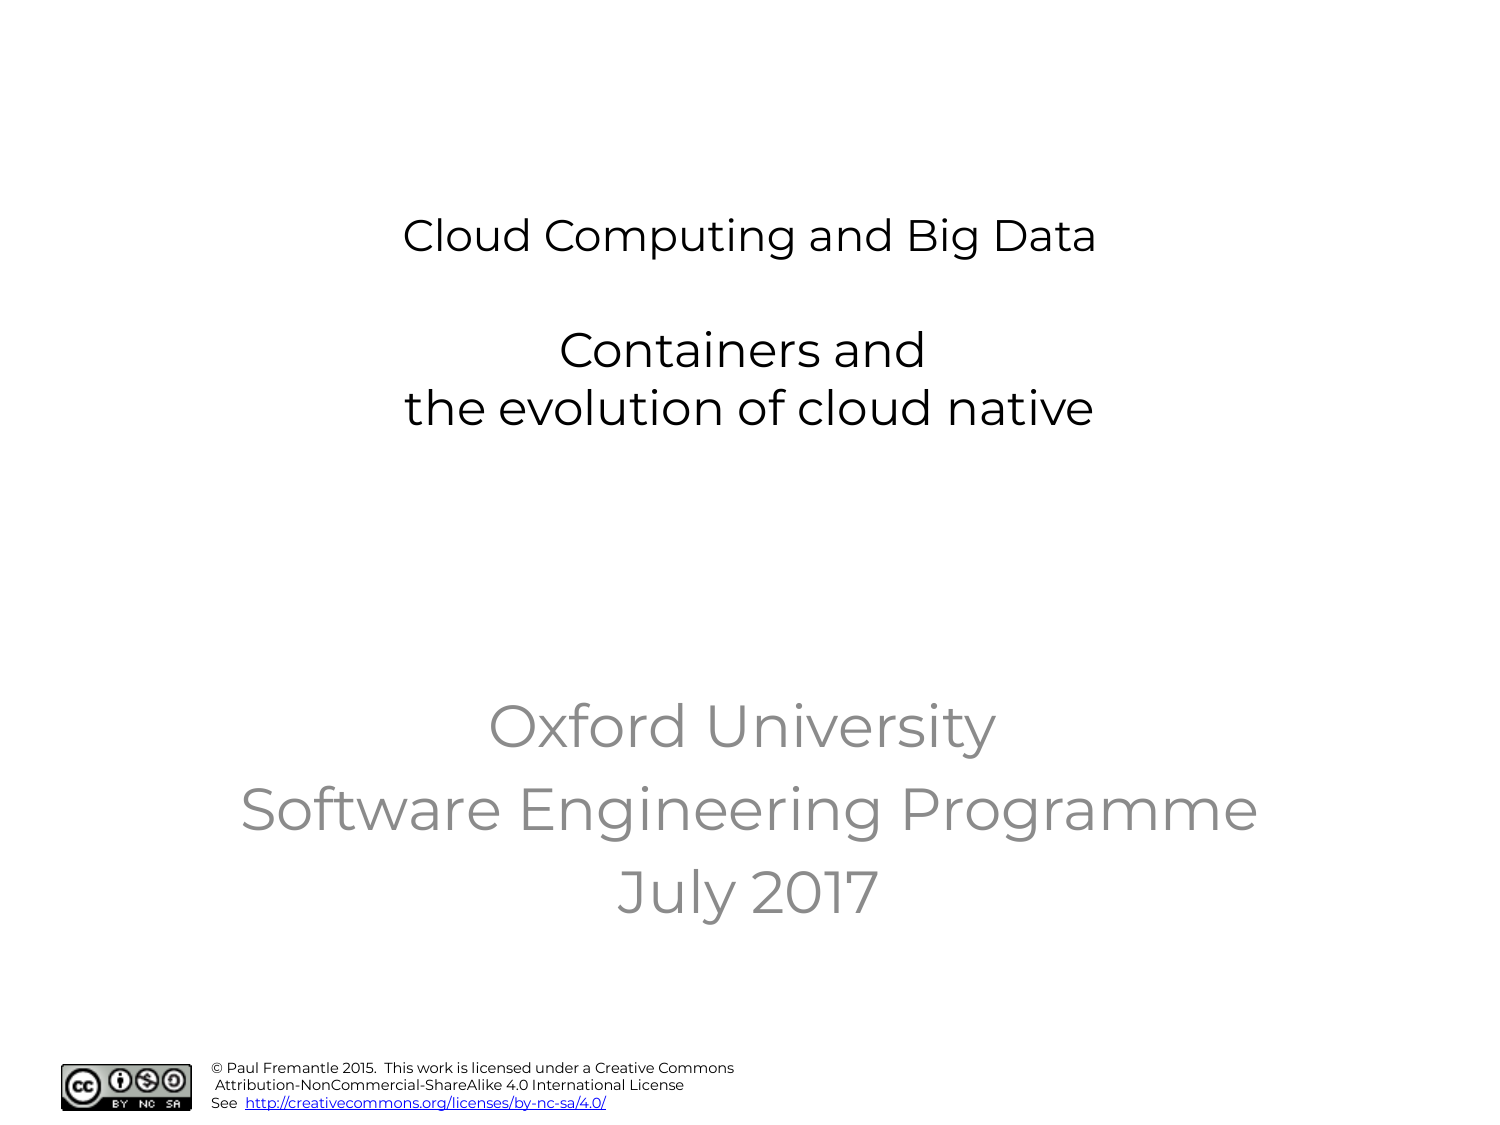

# Cloud Computing and Big Data Containers and the evolution of cloud native
Oxford University
Software Engineering Programme
July 2017